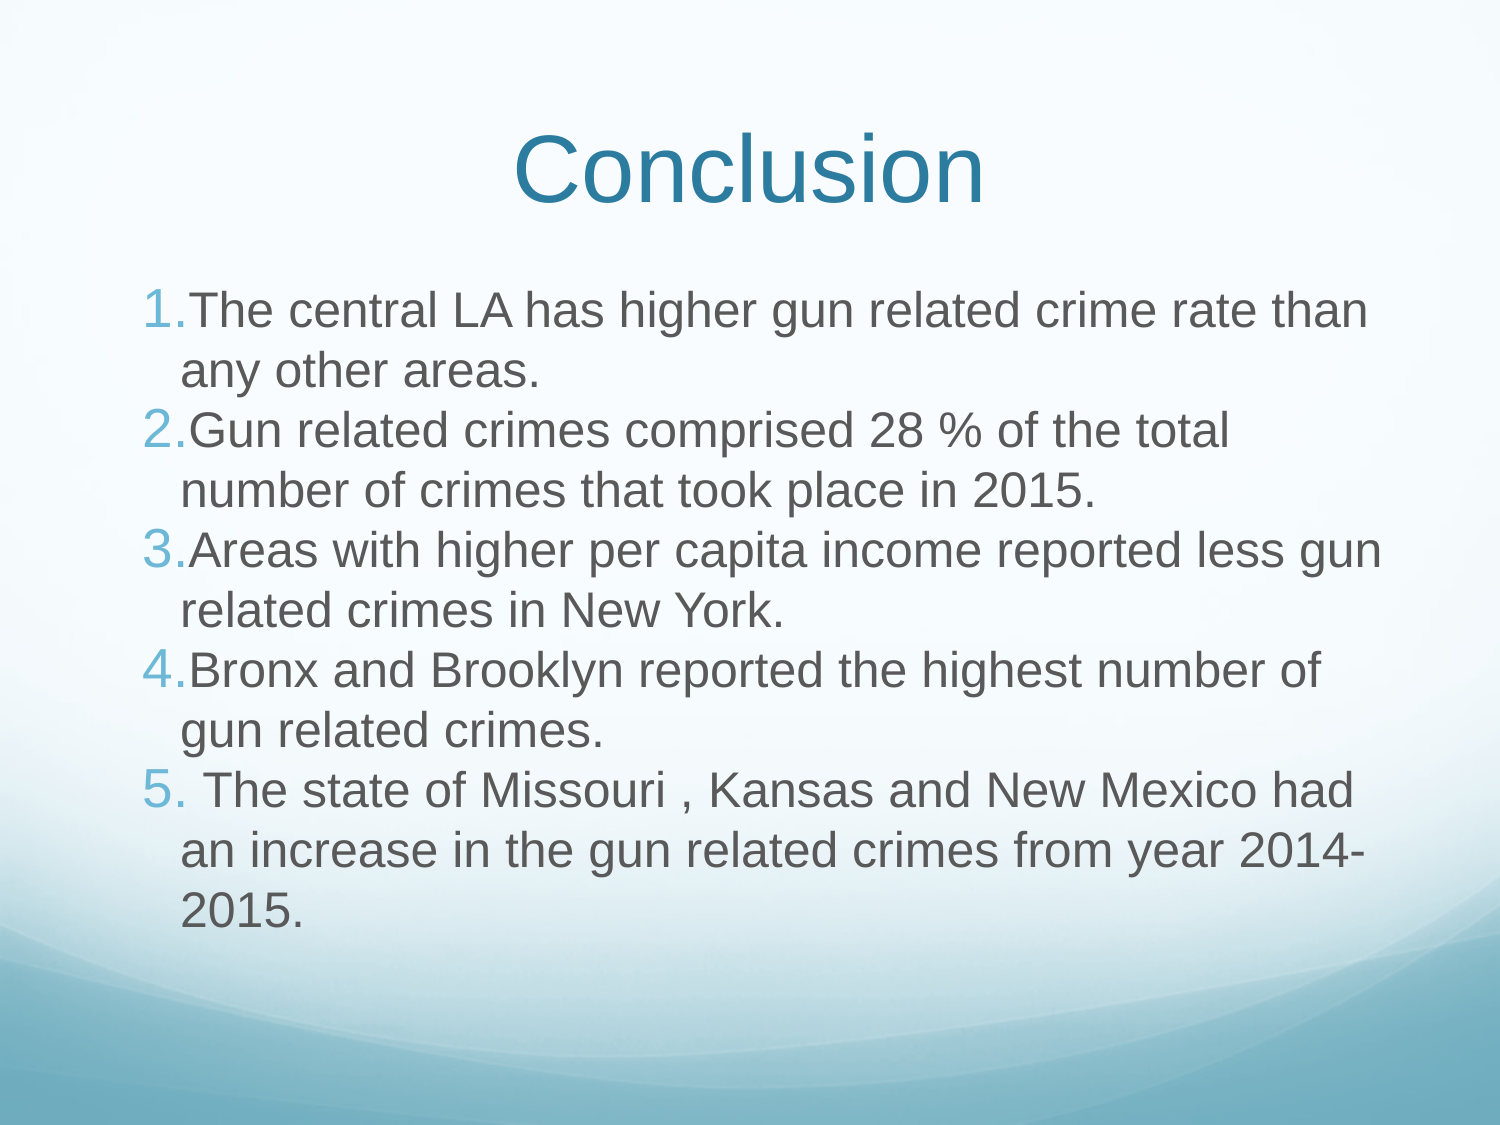

# Conclusion
The central LA has higher gun related crime rate than any other areas.
Gun related crimes comprised 28 % of the total number of crimes that took place in 2015.
Areas with higher per capita income reported less gun related crimes in New York.
Bronx and Brooklyn reported the highest number of gun related crimes.
 The state of Missouri , Kansas and New Mexico had an increase in the gun related crimes from year 2014-2015.